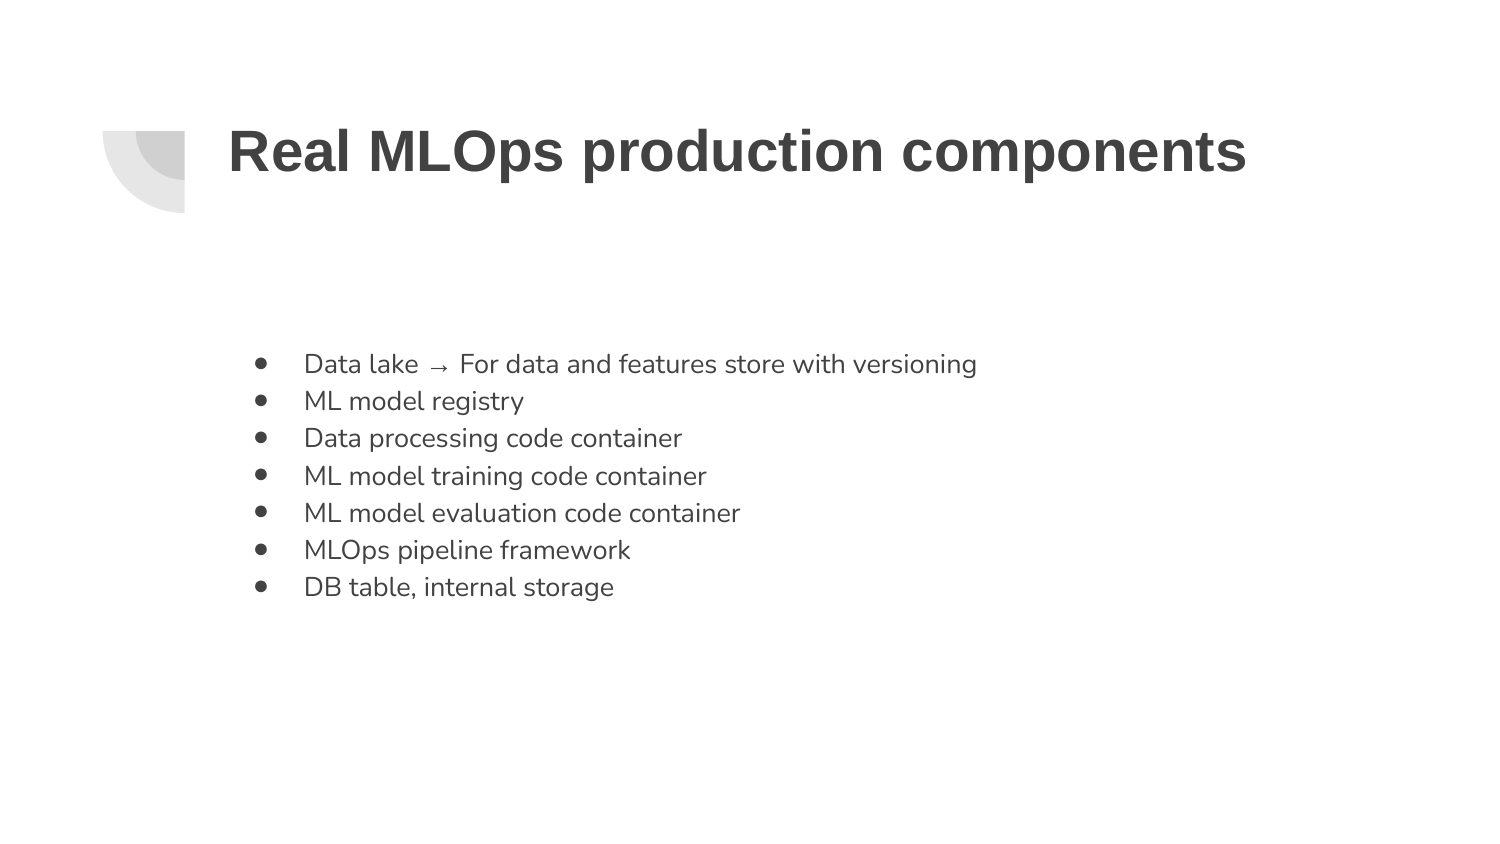

# Real MLOps production components
Data lake → For data and features store with versioning
ML model registry
Data processing code container
ML model training code container
ML model evaluation code container
MLOps pipeline framework
DB table, internal storage